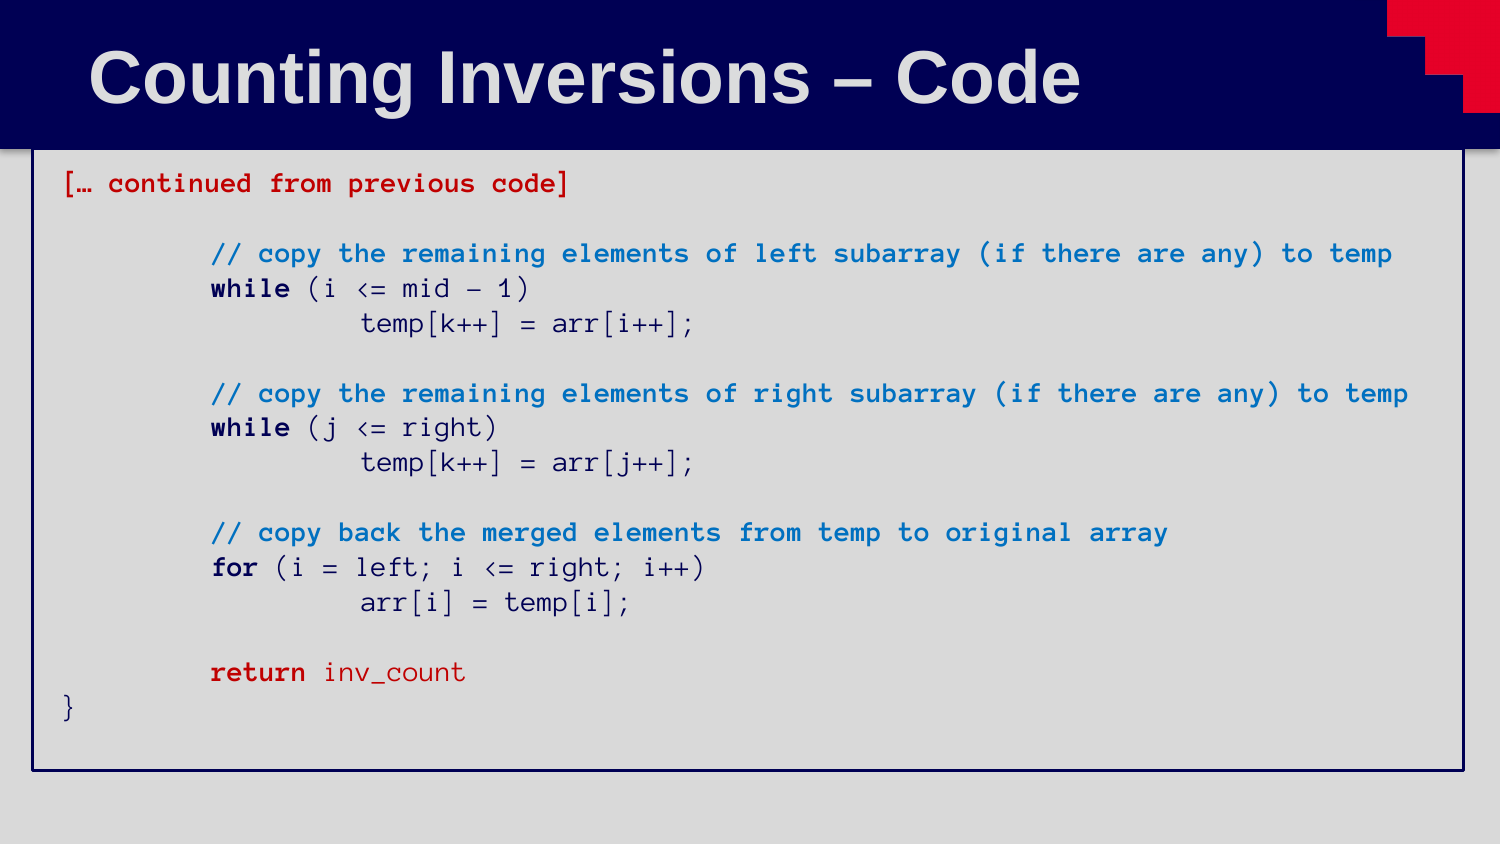

# Counting Inversions – Code
[… continued from previous code]

	// copy the remaining elements of left subarray (if there are any) to temp
	while (i <= mid – 1)
		temp[k++] = arr[i++];

	// copy the remaining elements of right subarray (if there are any) to temp
	while (j <= right)
		temp[k++] = arr[j++];

	// copy back the merged elements from temp to original array
	for (i = left; i <= right; i++)
		arr[i] = temp[i];

	return inv_count
}